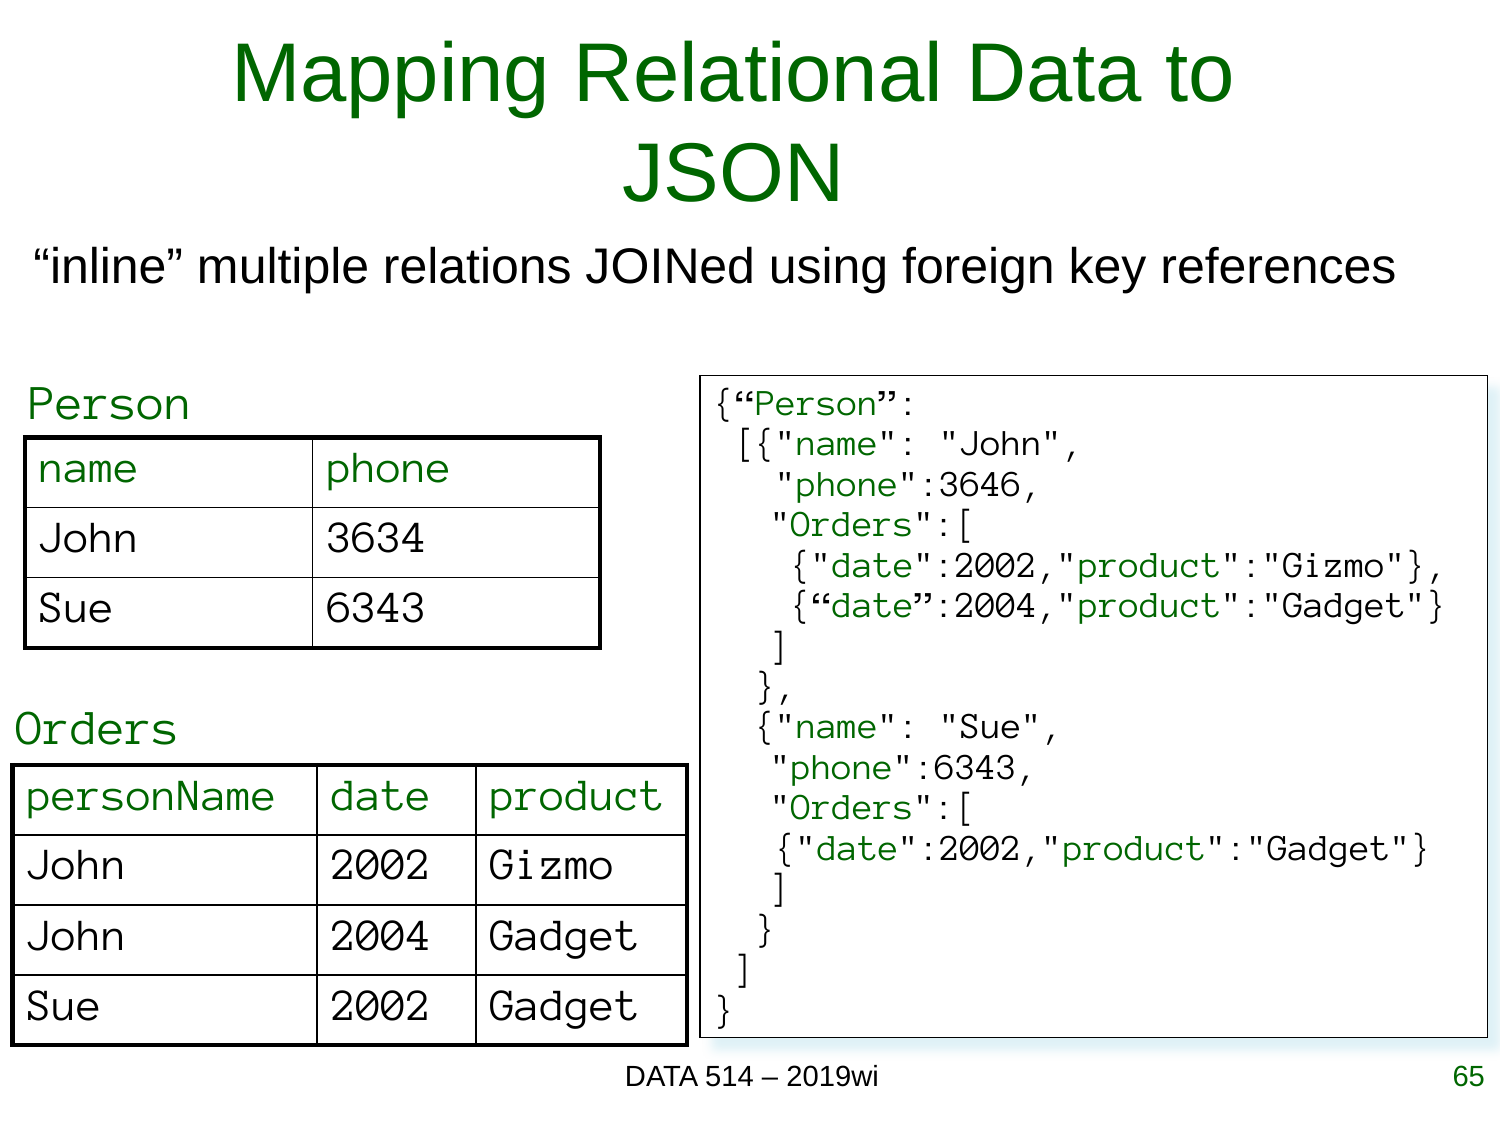

# Mapping Relational Data to JSON
“inline” multiple relations JOINed using foreign key references
Person
{“Person”:
 [{"name": "John",
   "phone":3646,
"Orders":[
 {"date":2002,"product":"Gizmo"},
 {“date”:2004,"product":"Gadget"}
]
  },
  {"name": "Sue",
"phone":6343,
"Orders":[
   {"date":2002,"product":"Gadget"}
]
  }
 ]
}
| name | phone |
| --- | --- |
| John | 3634 |
| Sue | 6343 |
Orders
| personName | date | product |
| --- | --- | --- |
| John | 2002 | Gizmo |
| John | 2004 | Gadget |
| Sue | 2002 | Gadget |
DATA 514 – 2019wi
65